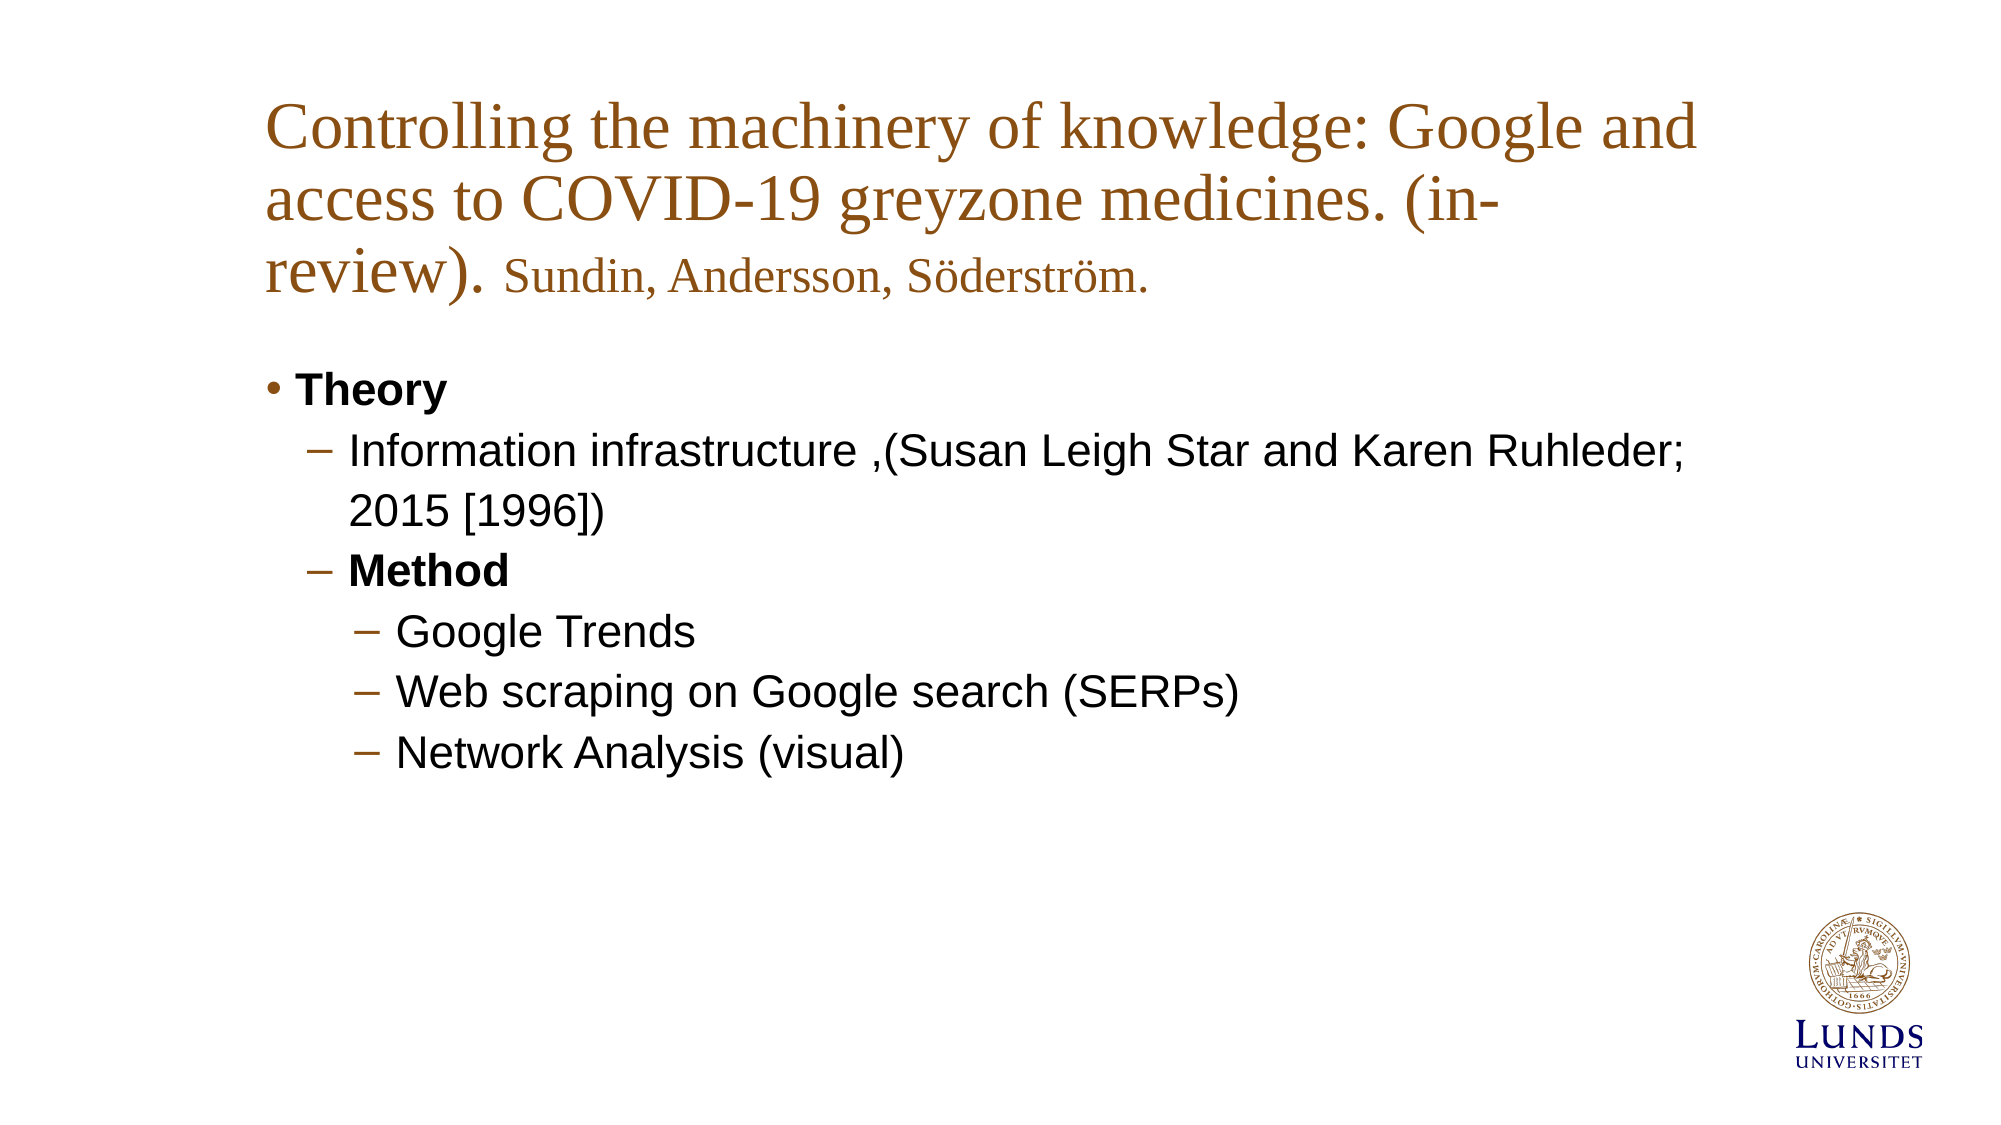

# Controlling the machinery of knowledge: Google and access to COVID-19 greyzone medicines. (in-review). Sundin, Andersson, Söderström.
Theory
Information infrastructure ,(Susan Leigh Star and Karen Ruhleder; 2015 [1996])
Method
Google Trends
Web scraping on Google search (SERPs)
Network Analysis (visual)